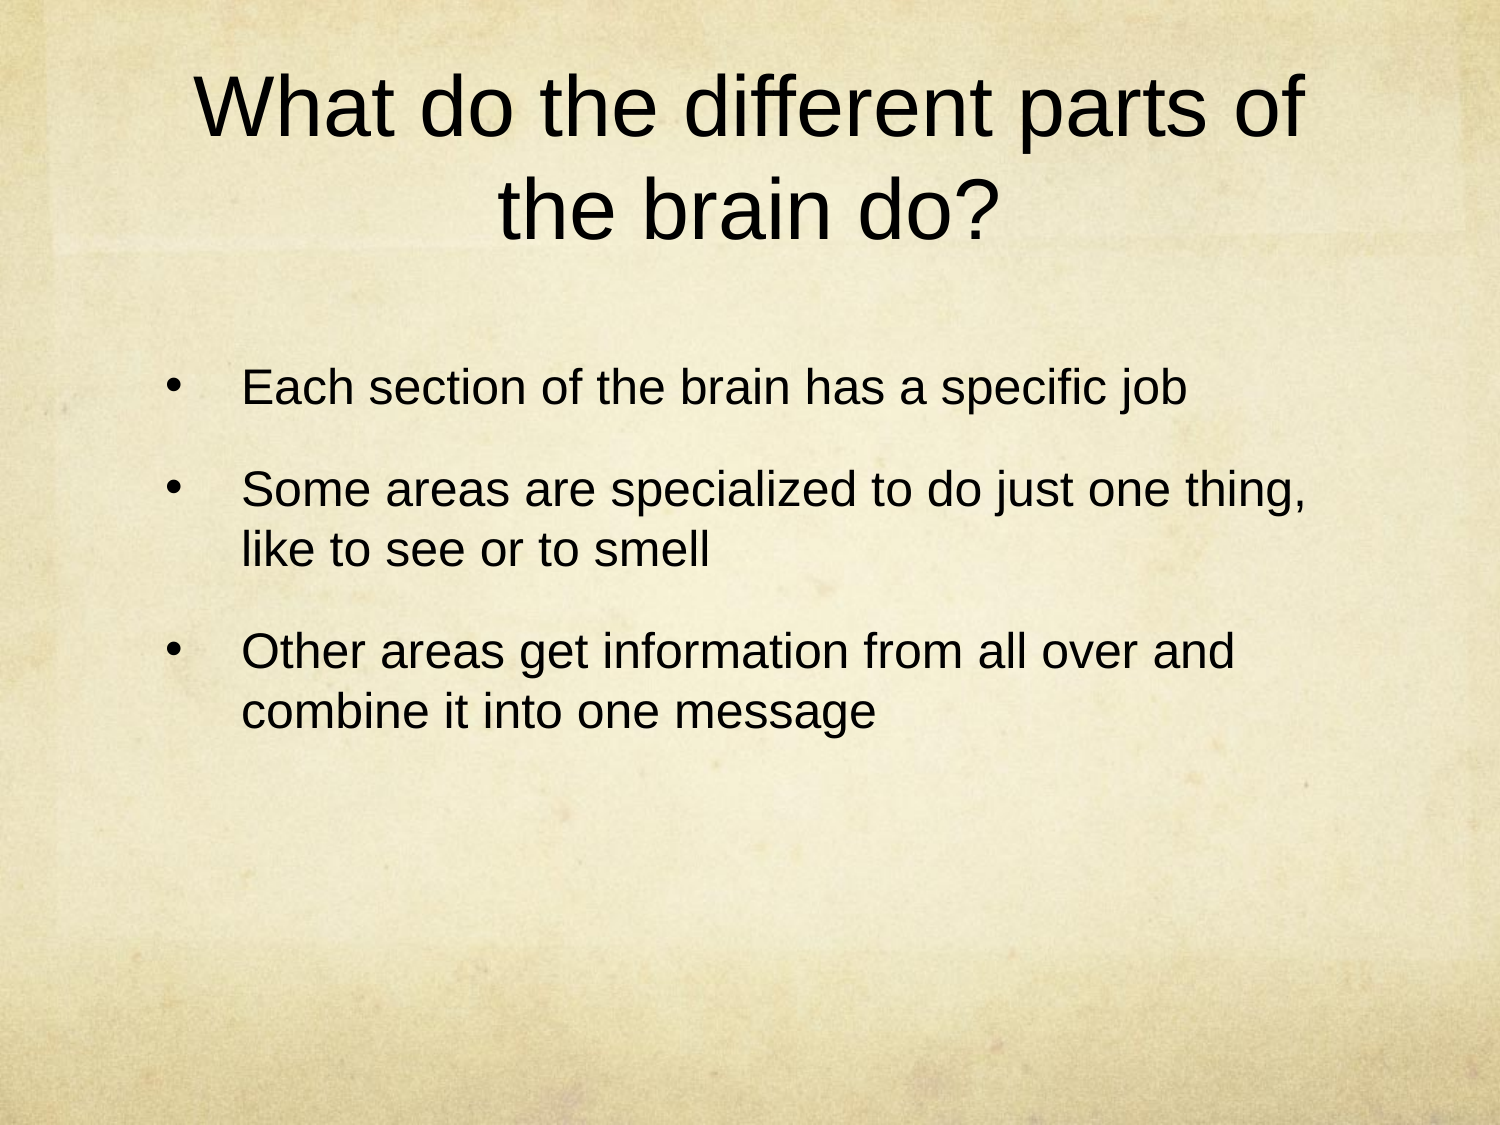

# What do the different parts of the brain do?
Each section of the brain has a specific job
Some areas are specialized to do just one thing, like to see or to smell
Other areas get information from all over and combine it into one message